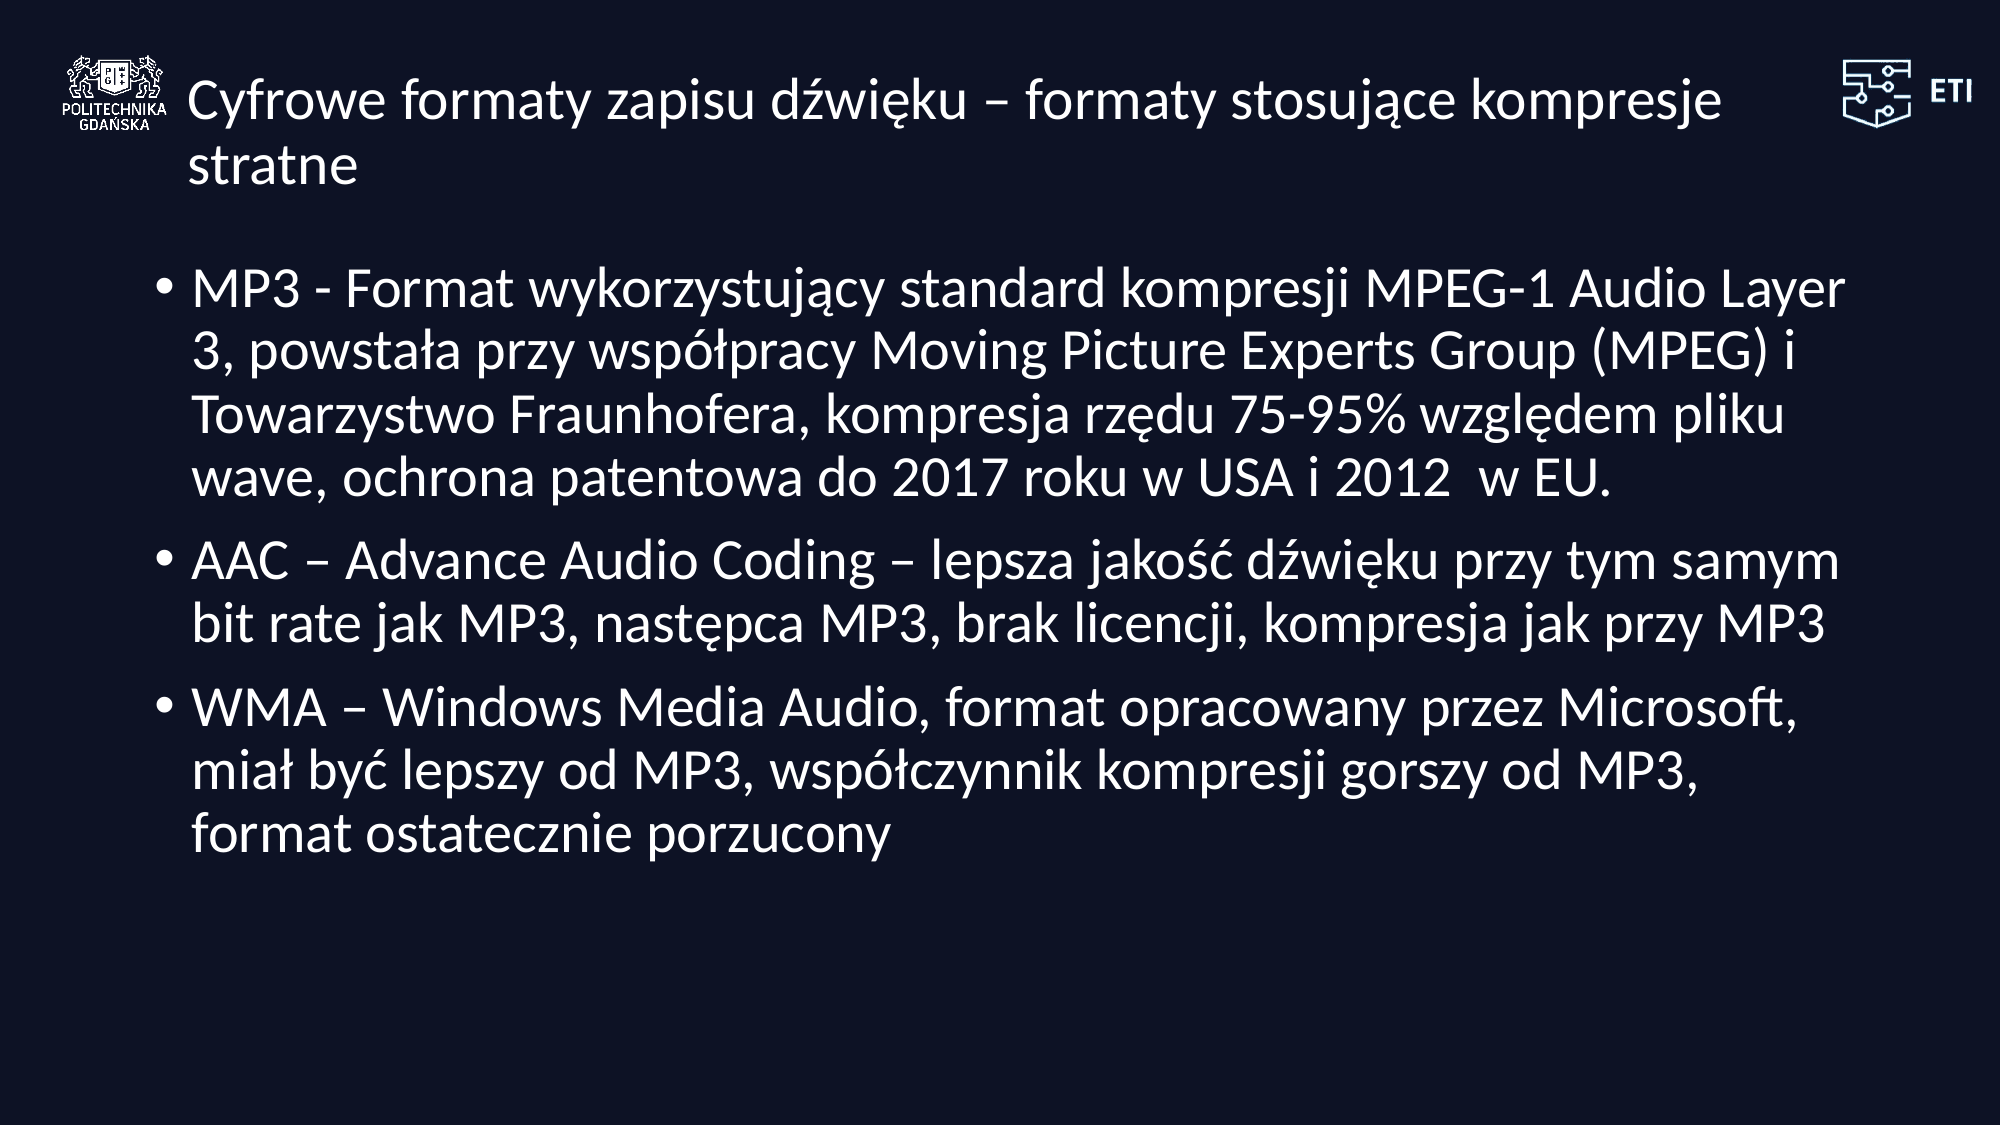

# Cyfrowe formaty zapisu dźwięku – formaty stosujące kompresje stratne
MP3 - Format wykorzystujący standard kompresji MPEG-1 Audio Layer 3, powstała przy współpracy Moving Picture Experts Group (MPEG) i Towarzystwo Fraunhofera, kompresja rzędu 75-95% względem pliku wave, ochrona patentowa do 2017 roku w USA i 2012  w EU.
AAC – Advance Audio Coding – lepsza jakość dźwięku przy tym samym bit rate jak MP3, następca MP3, brak licencji, kompresja jak przy MP3
WMA – Windows Media Audio, format opracowany przez Microsoft, miał być lepszy od MP3, współczynnik kompresji gorszy od MP3, format ostatecznie porzucony